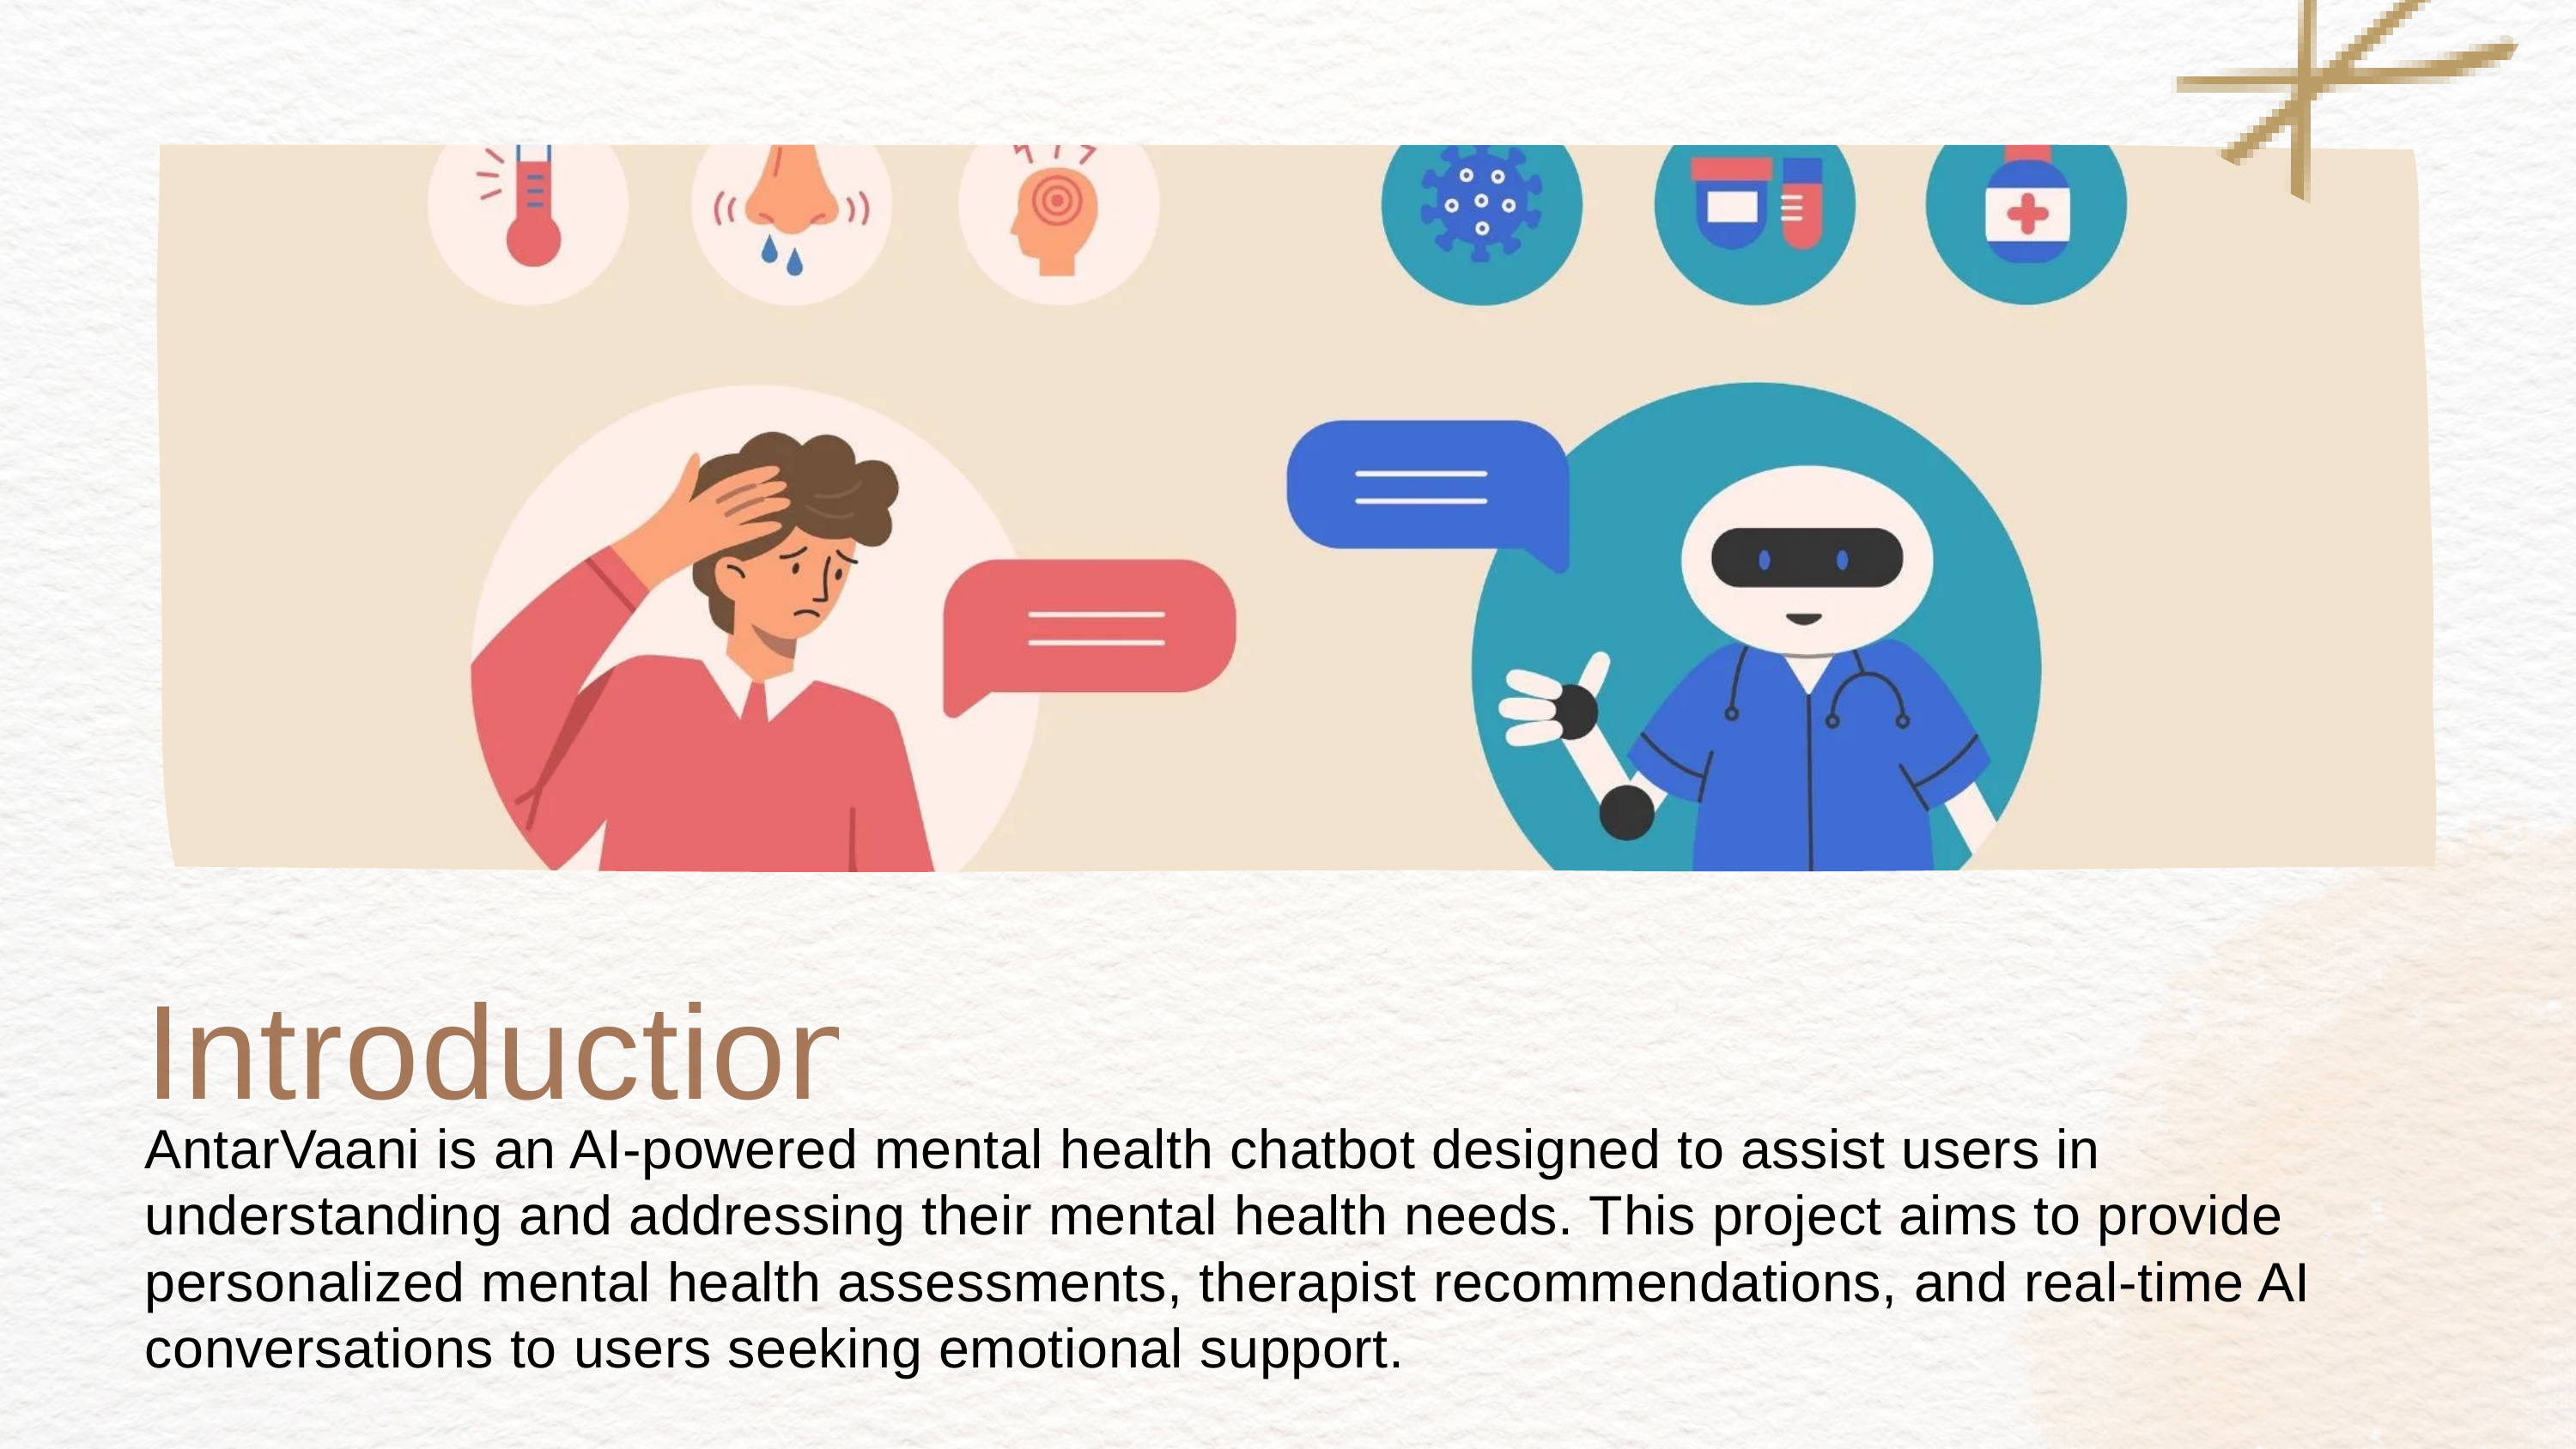

Introduction
AntarVaani is an AI-powered mental health chatbot designed to assist users in understanding and addressing their mental health needs. This project aims to provide personalized mental health assessments, therapist recommendations, and real-time AI conversations to users seeking emotional support.